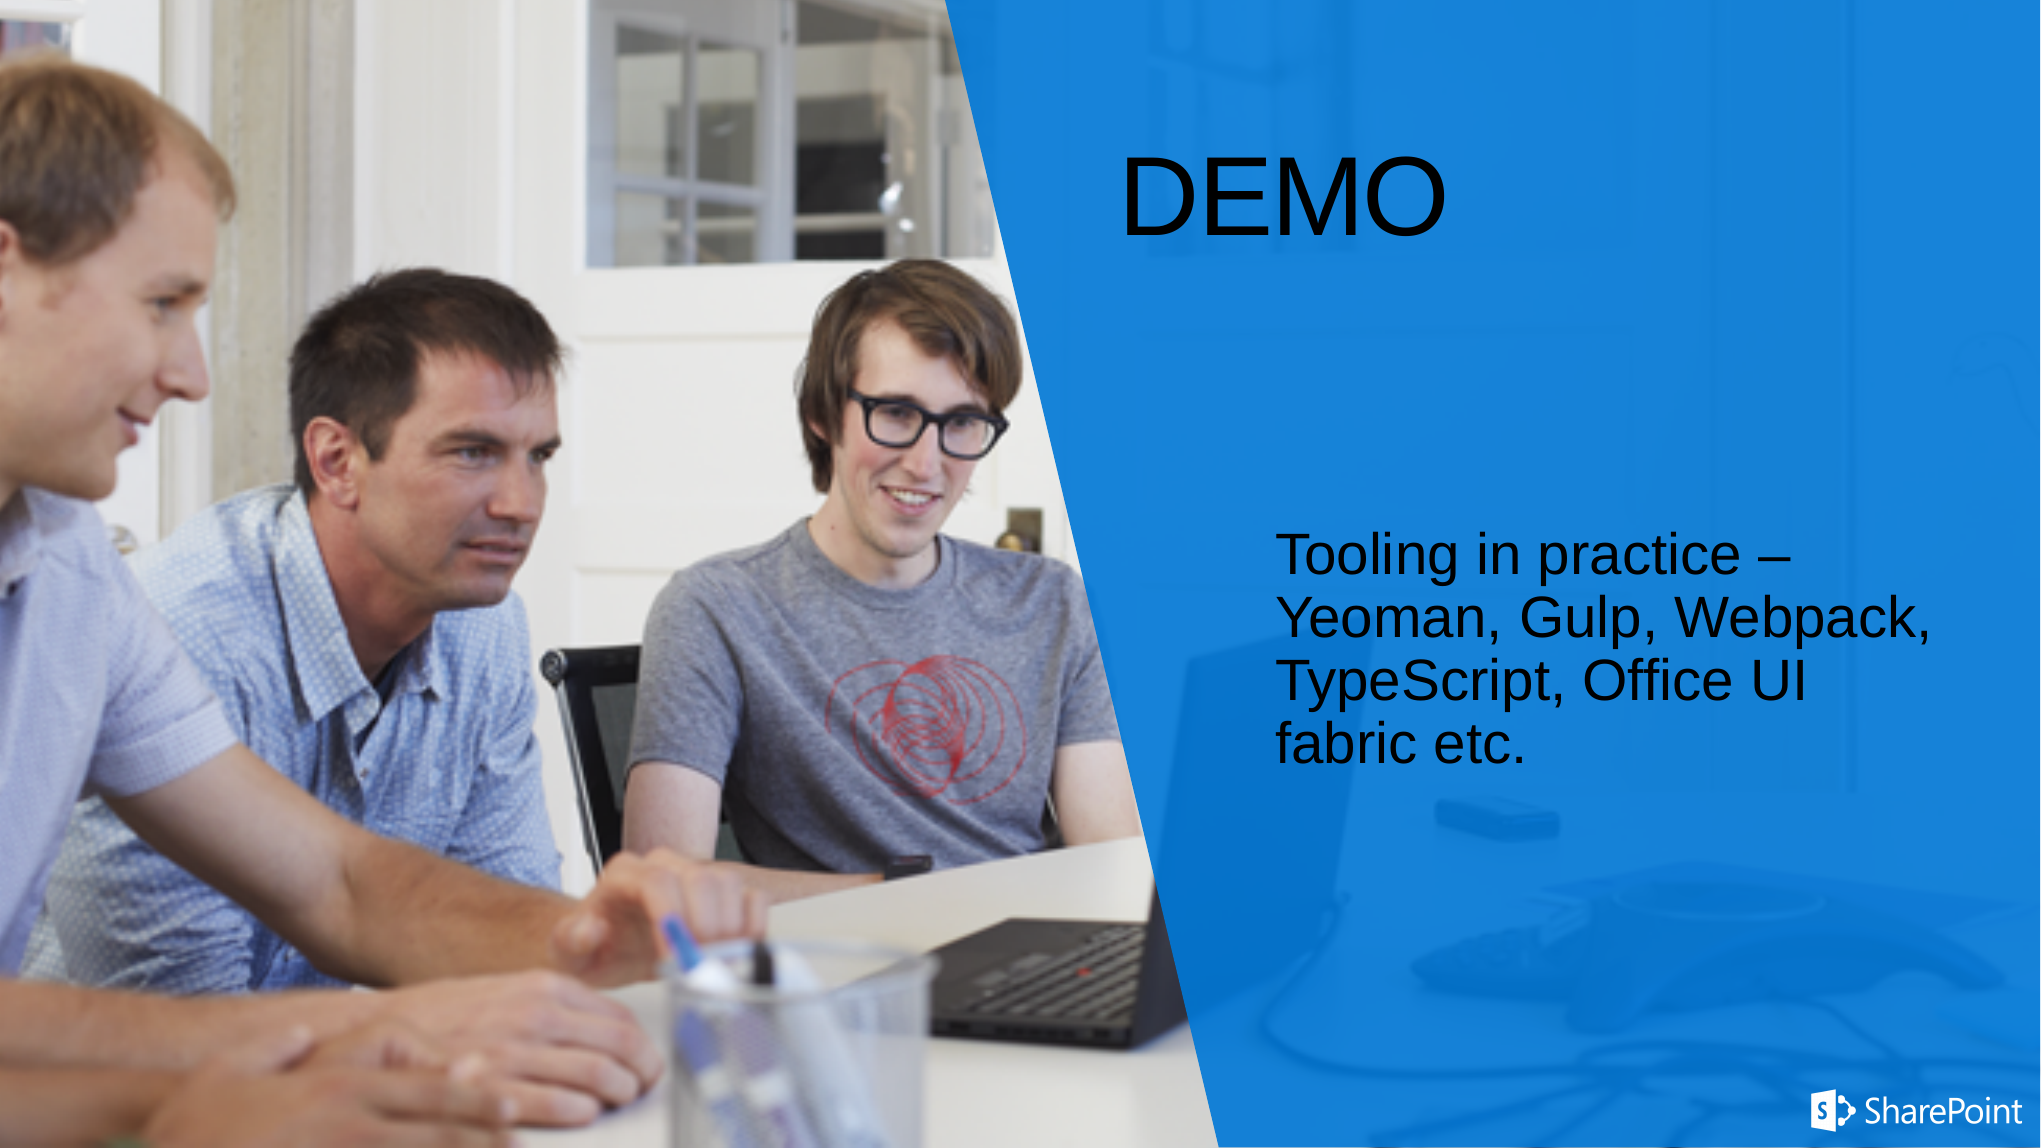

# DEMO
Tooling in practice – Yeoman, Gulp, Webpack, TypeScript, Office UI fabric etc.